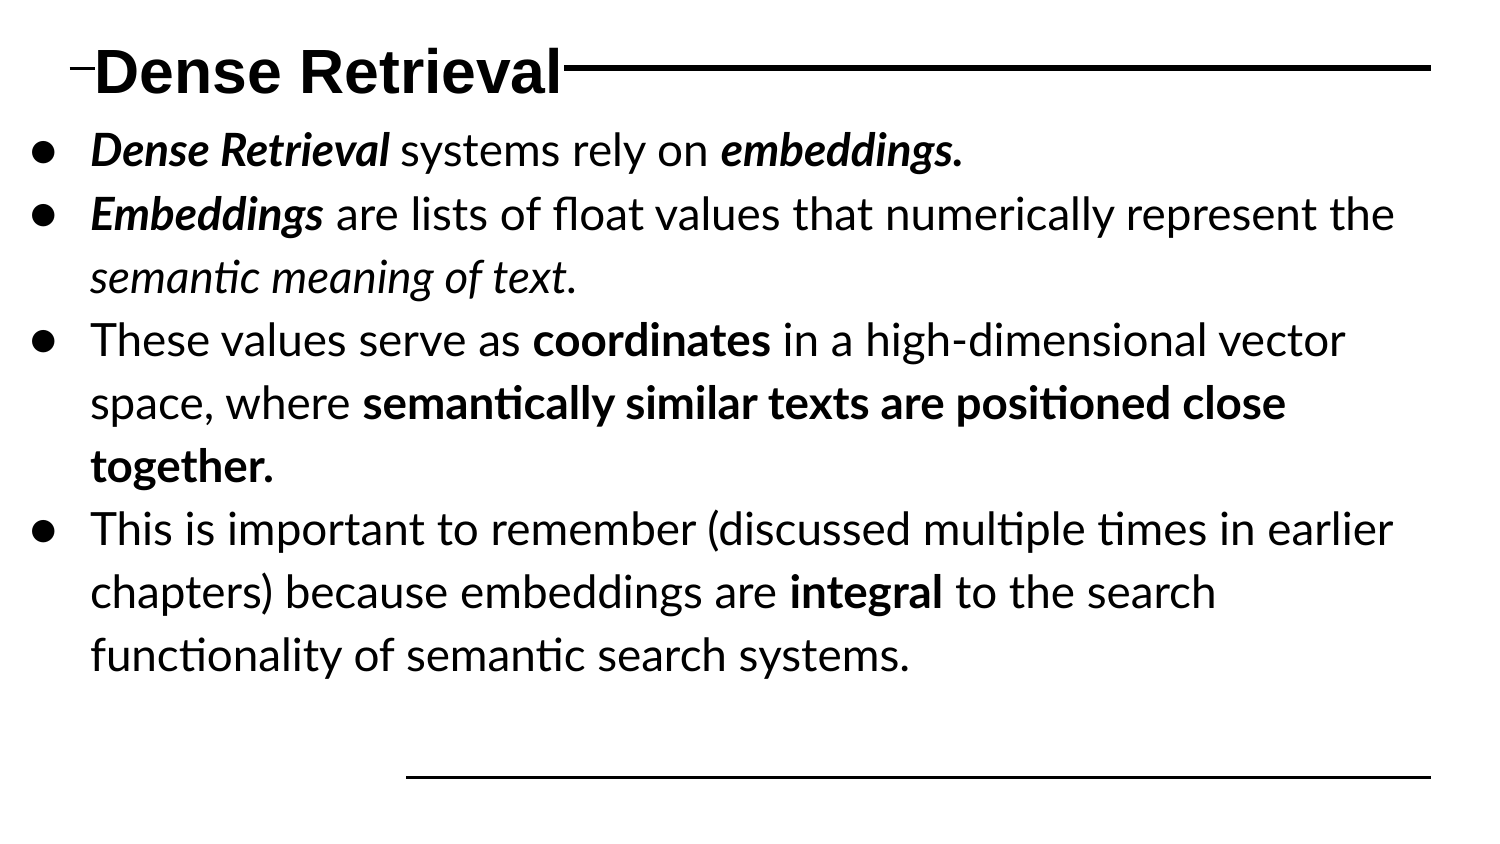

# Dense Retrieval
Dense Retrieval systems rely on embeddings.
Embeddings are lists of float values that numerically represent the semantic meaning of text.
These values serve as coordinates in a high-dimensional vector space, where semantically similar texts are positioned close together.
This is important to remember (discussed multiple times in earlier chapters) because embeddings are integral to the search functionality of semantic search systems.